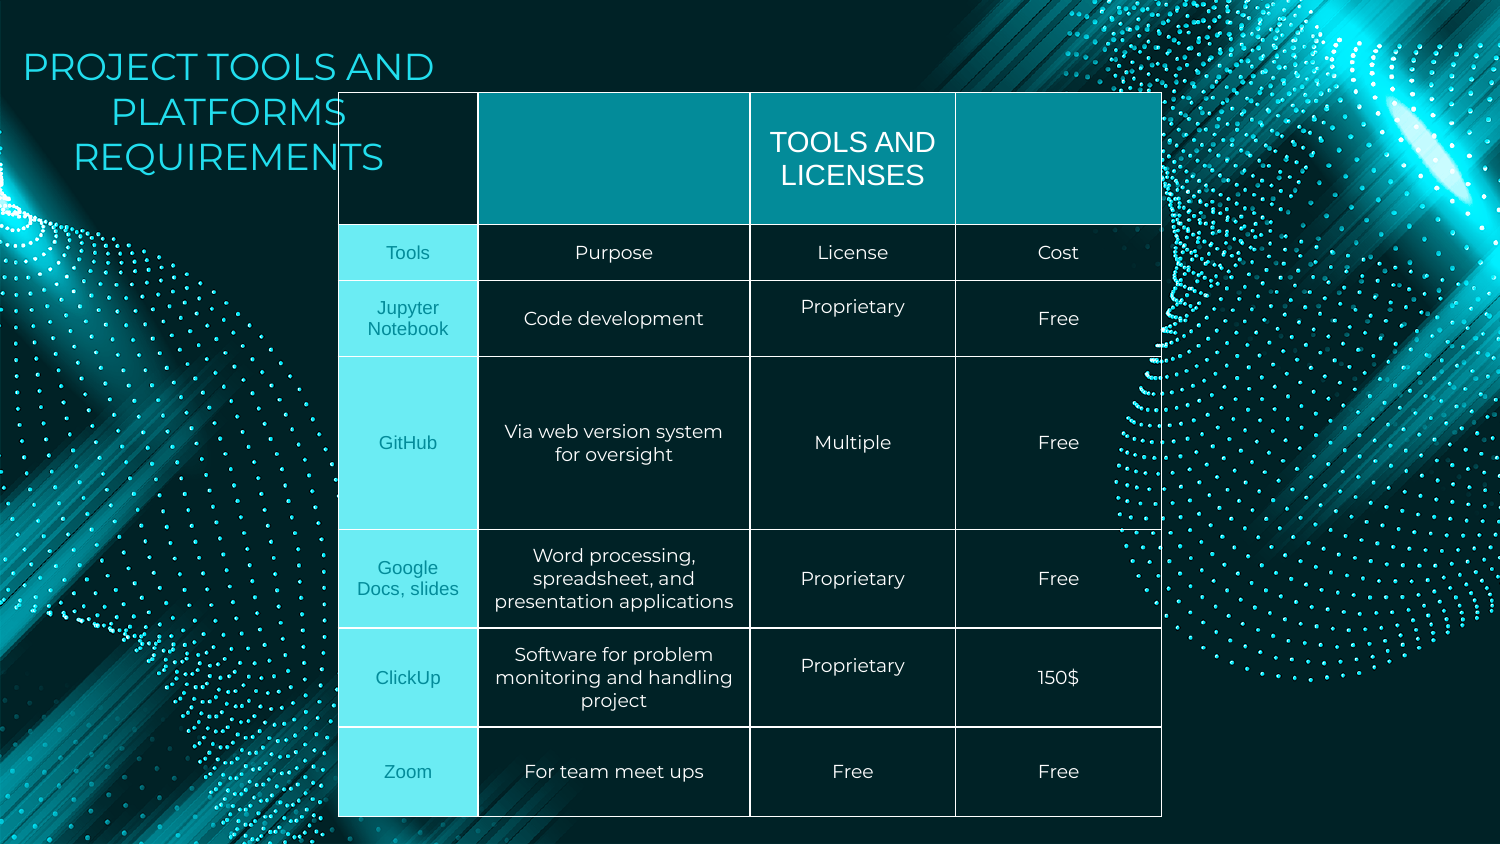

PROJECT TOOLS AND PLATFORMS REQUIREMENTS
|  |  | TOOLS AND LICENSES |  |
| --- | --- | --- | --- |
| Tools | Purpose | License | Cost |
| Jupyter Notebook | Code development | Proprietary | Free |
| GitHub | Via web version system for oversight | Multiple | Free |
| Google Docs, slides | Word processing, spreadsheet, and presentation applications | Proprietary | Free |
| ClickUp | Software for problem monitoring and handling project | Proprietary | 150$ |
| Zoom | For team meet ups | Free | Free |